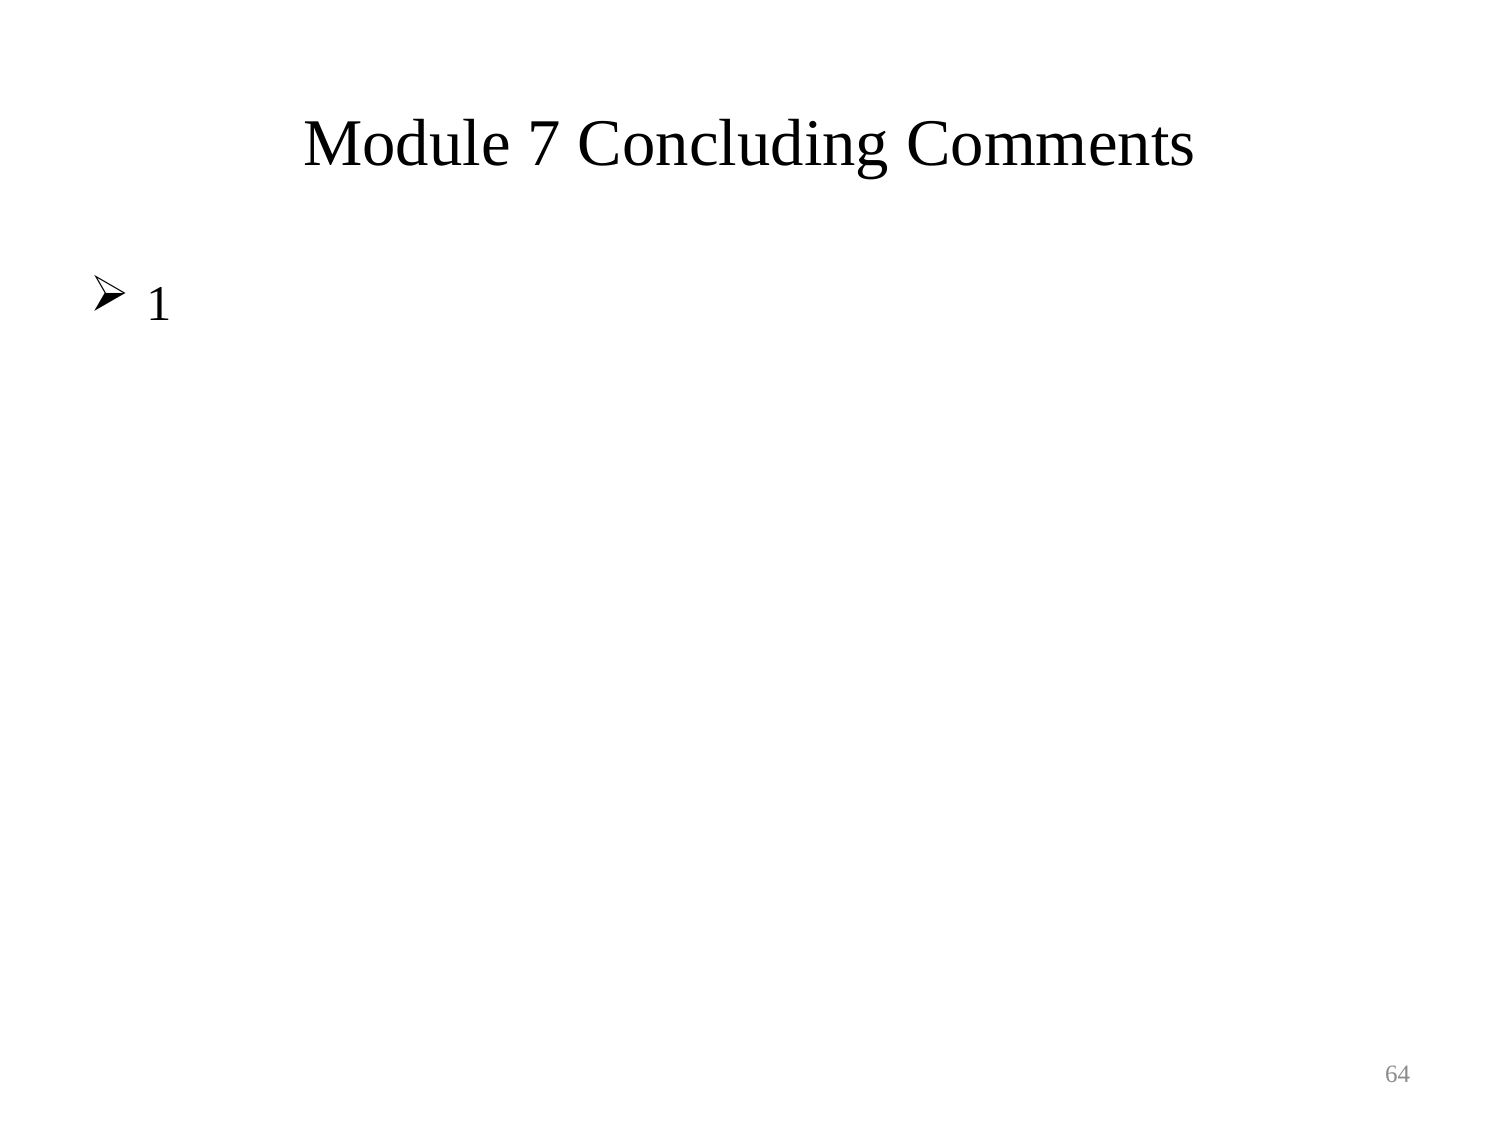

# Module 7 Concluding Comments
1

64